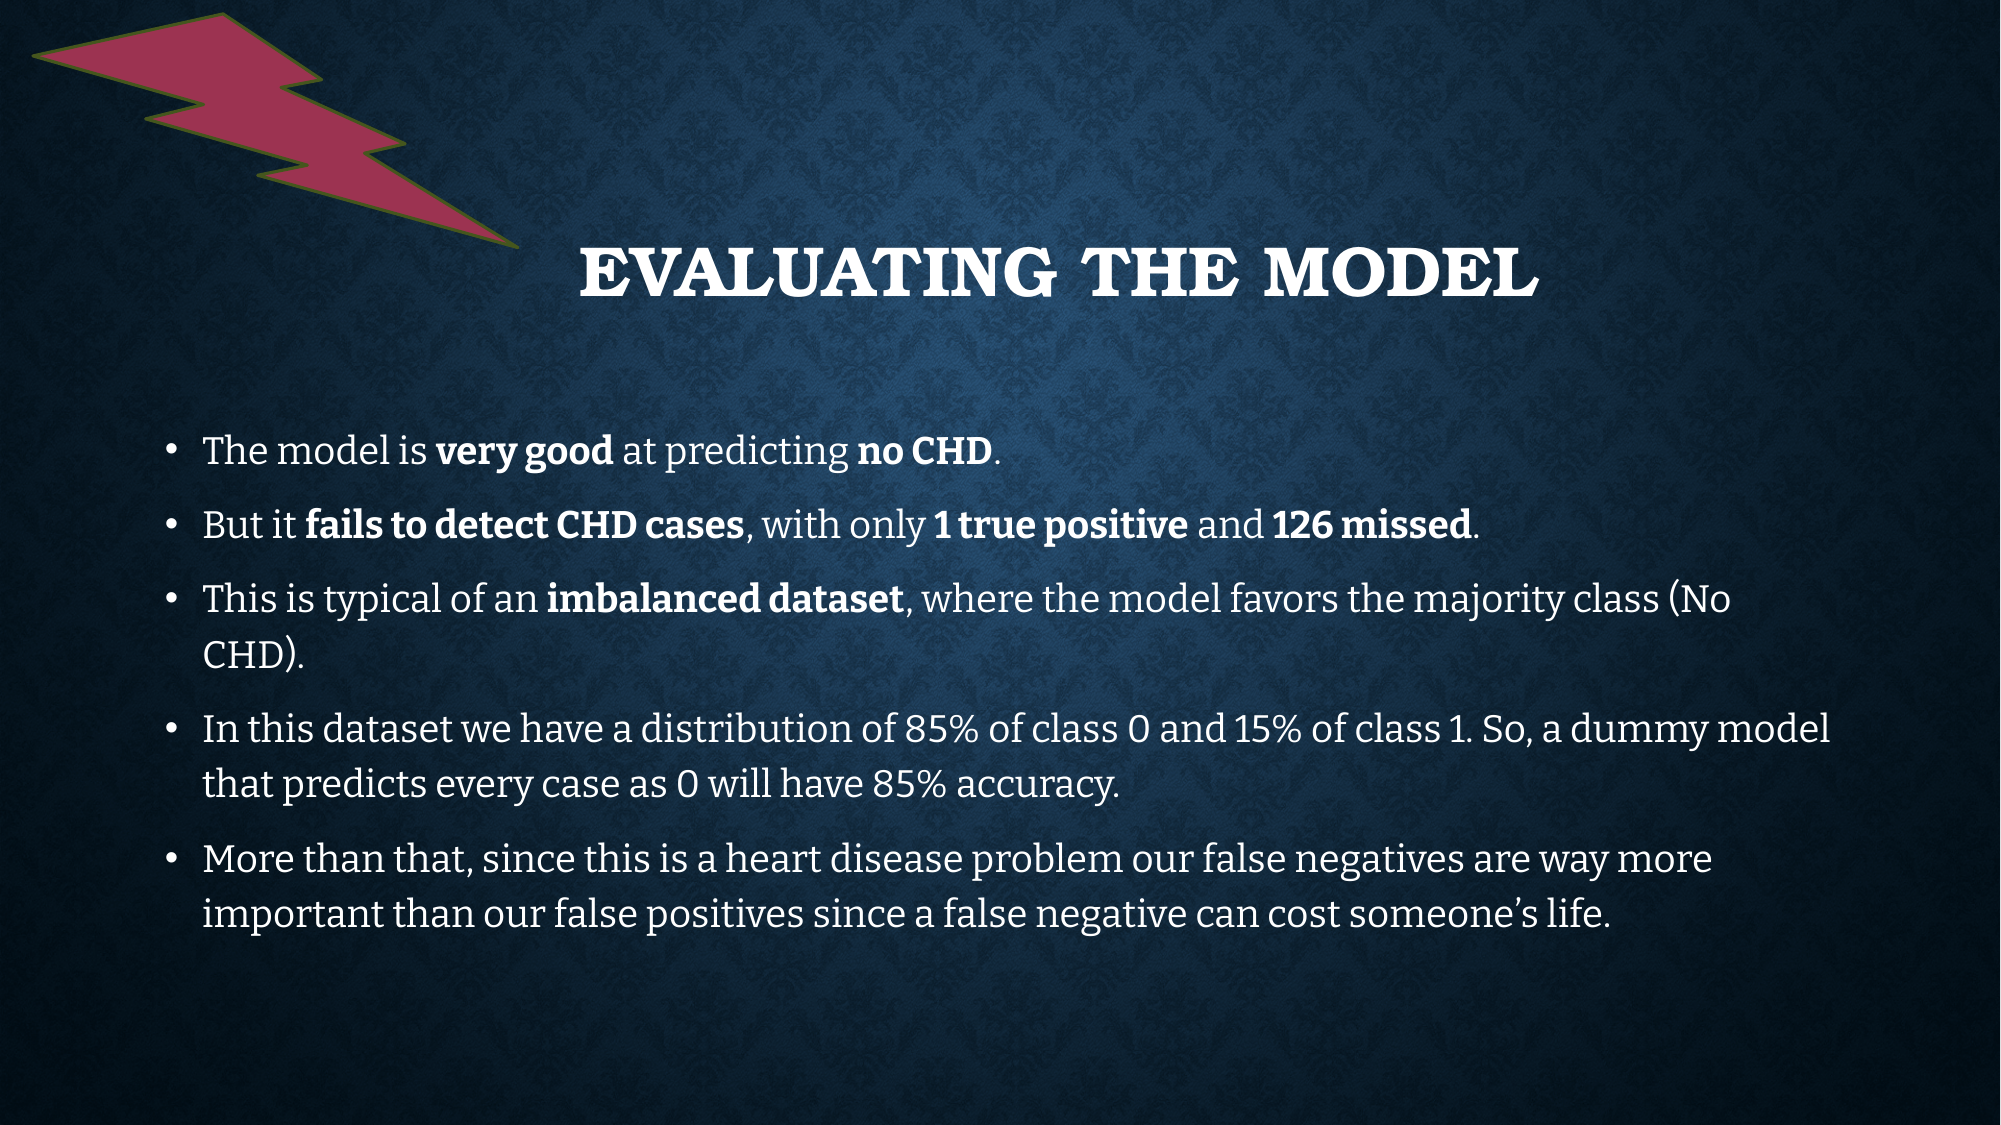

# Evaluating the model

The model is very good at predicting no CHD.
But it fails to detect CHD cases, with only 1 true positive and 126 missed.
This is typical of an imbalanced dataset, where the model favors the majority class (No CHD).
In this dataset we have a distribution of 85% of class 0 and 15% of class 1. So, a dummy model that predicts every case as 0 will have 85% accuracy.
More than that, since this is a heart disease problem our false negatives are way more important than our false positives since a false negative can cost someone’s life.